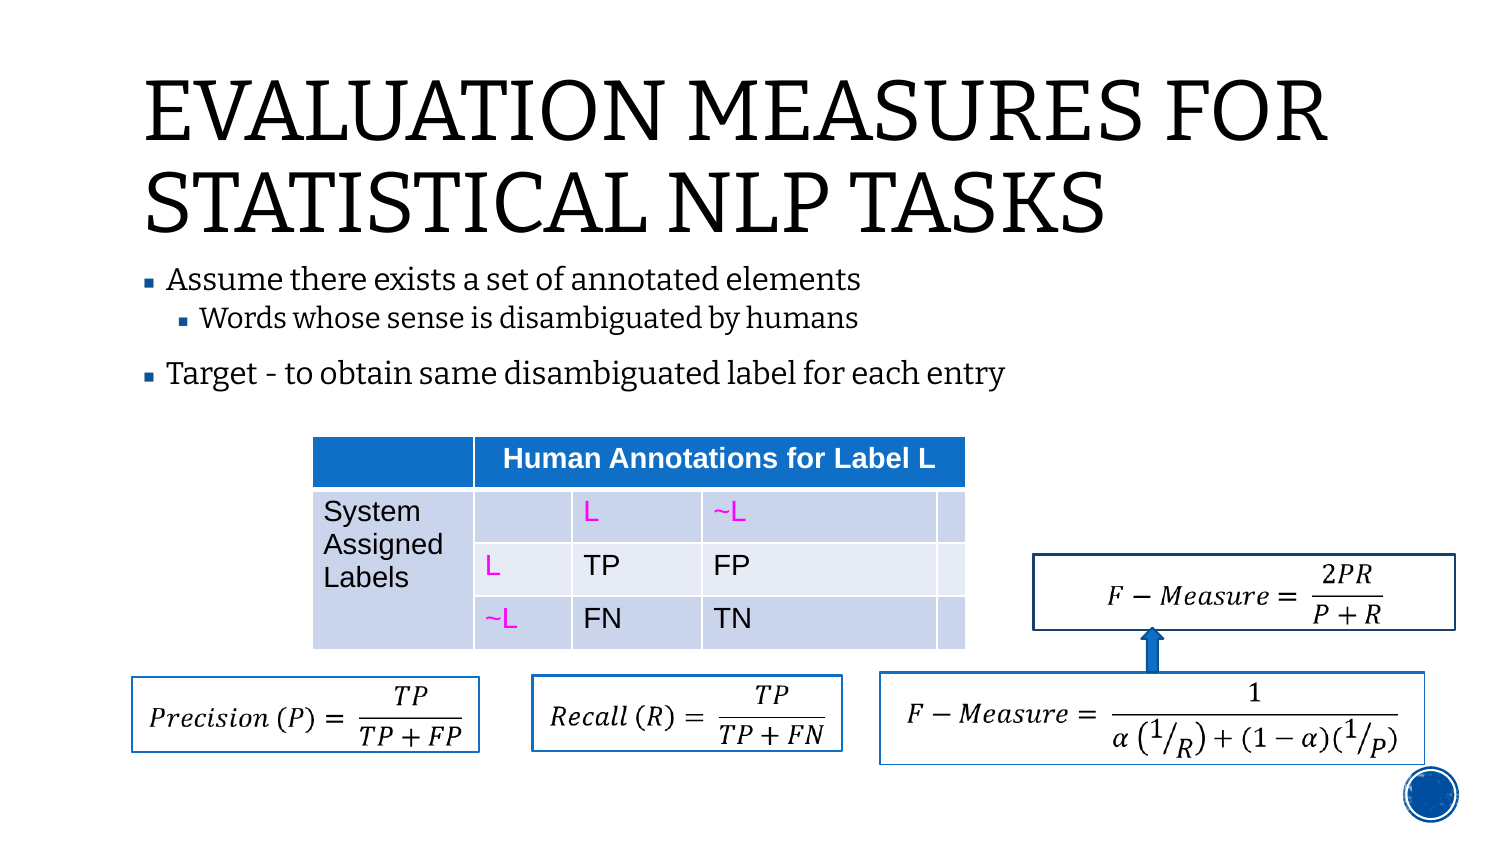

# EVALUATION MEASURES FOR STATISTICAL NLP TASKS
Assume there exists a set of annotated elements
Words whose sense is disambiguated by humans
Target - to obtain same disambiguated label for each entry

|  | Human Annotations for Label L |  |  |  |
| --- | --- | --- | --- | --- |
| System Assigned Labels |  | L | ~L |  |
|  | L | TP | FP |  |
|  | ~L | FN | TN |  |